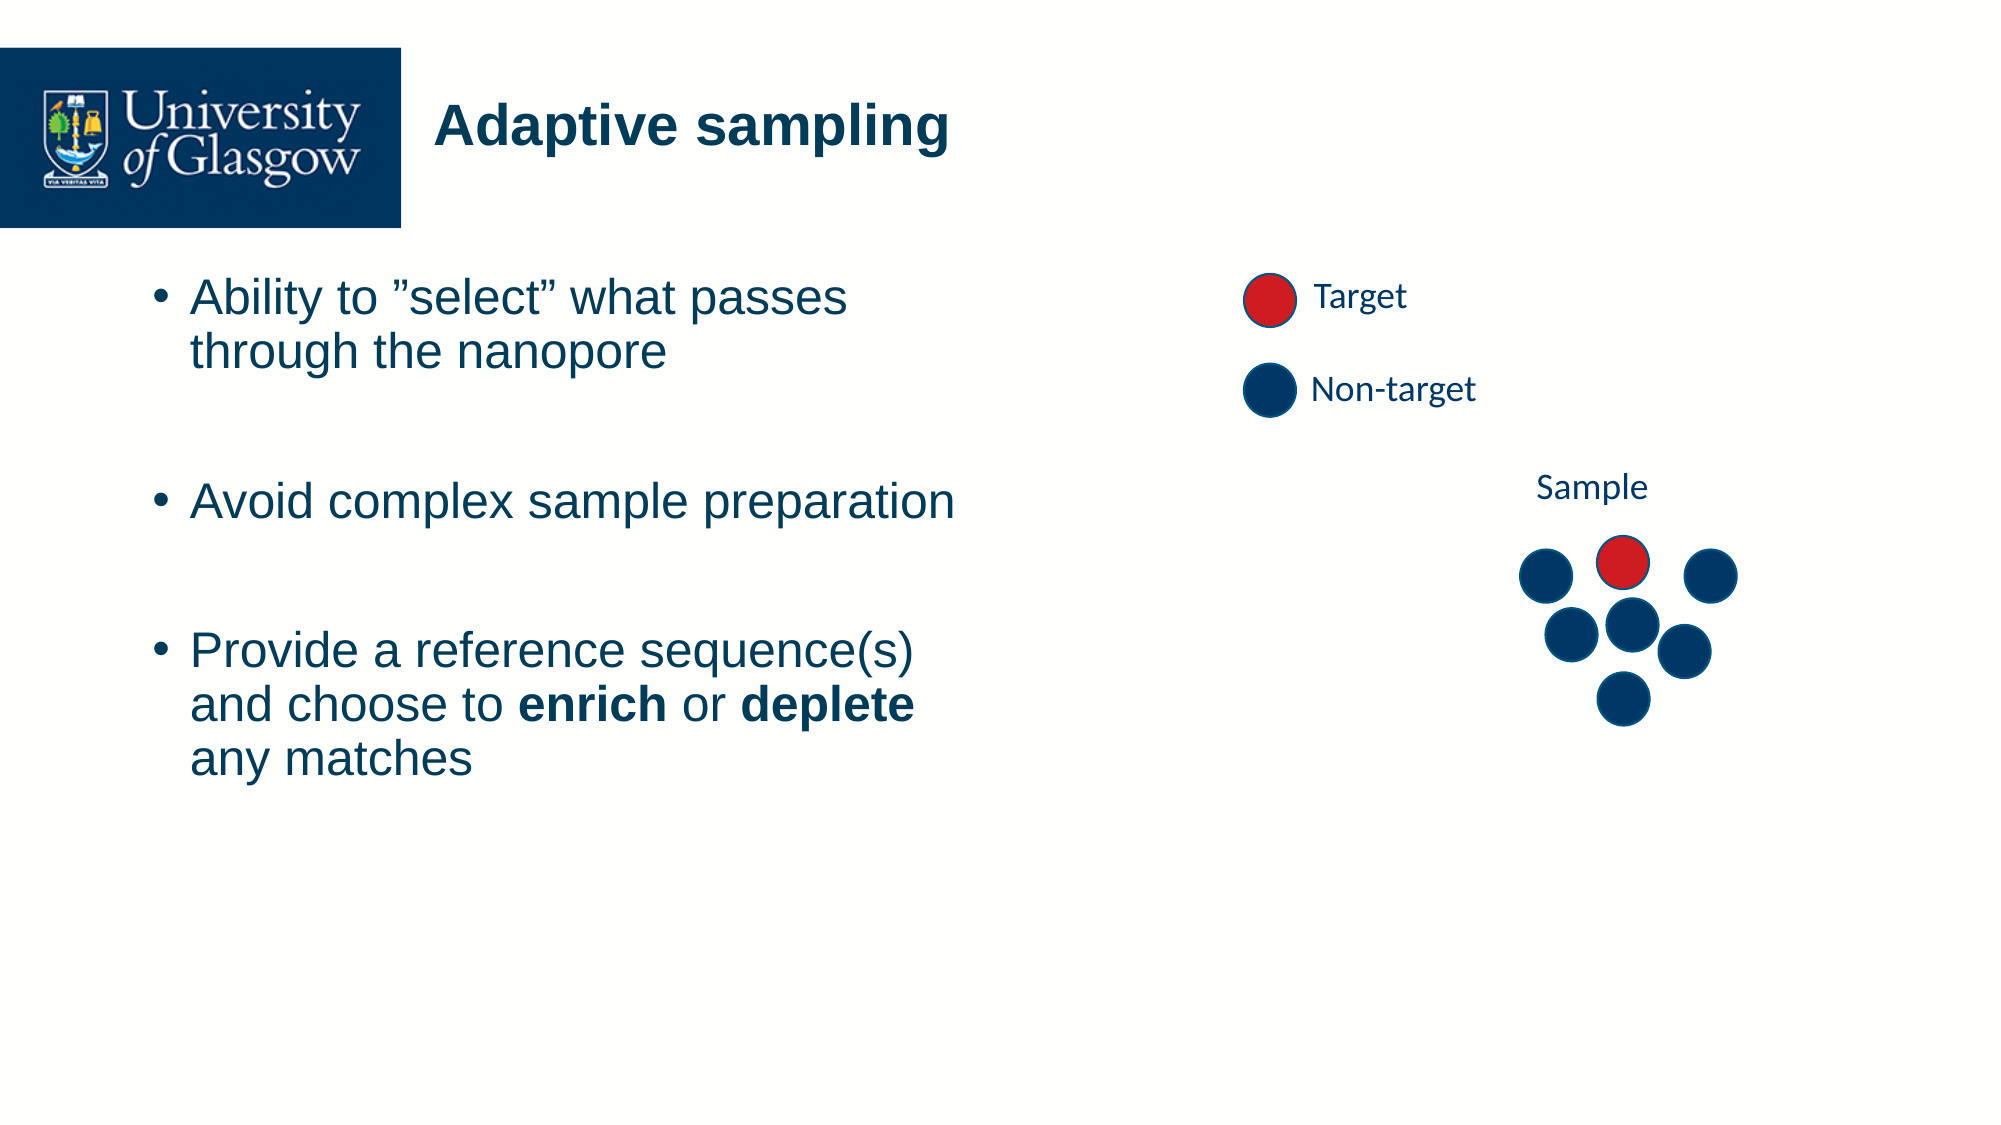

# Adaptive sampling
Ability to ”select” what passes through the nanopore

Avoid complex sample preparation

Provide a reference sequence(s) and choose to enrich or deplete any matches

Target

Non-target

Sample